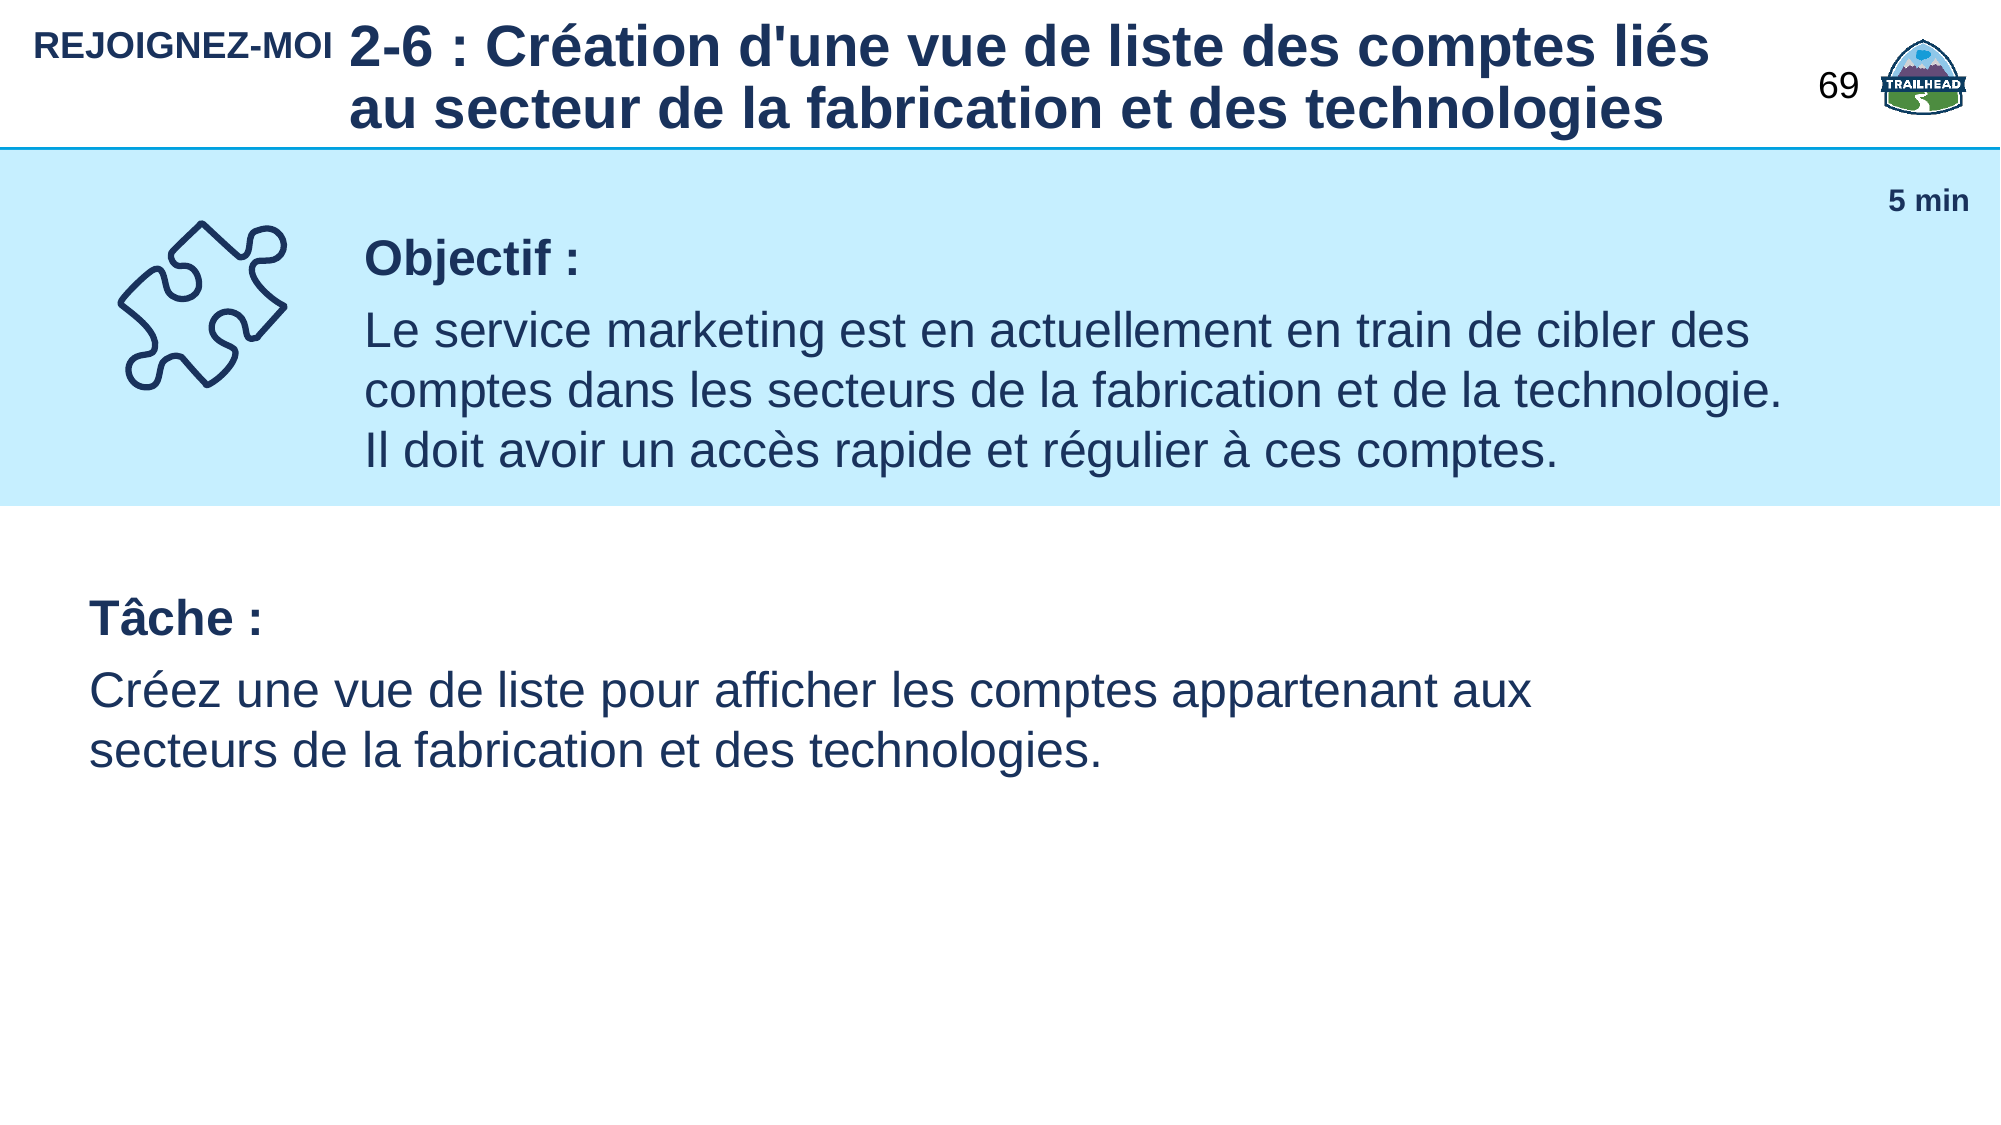

2-6 : Création d'une vue de liste des comptes liés au secteur de la fabrication et des technologies
REJOIGNEZ-MOI
69
Objectif :
Le service marketing est en actuellement en train de cibler des comptes dans les secteurs de la fabrication et de la technologie.
Il doit avoir un accès rapide et régulier à ces comptes.
5 min
Tâche :
Créez une vue de liste pour afficher les comptes appartenant aux secteurs de la fabrication et des technologies.